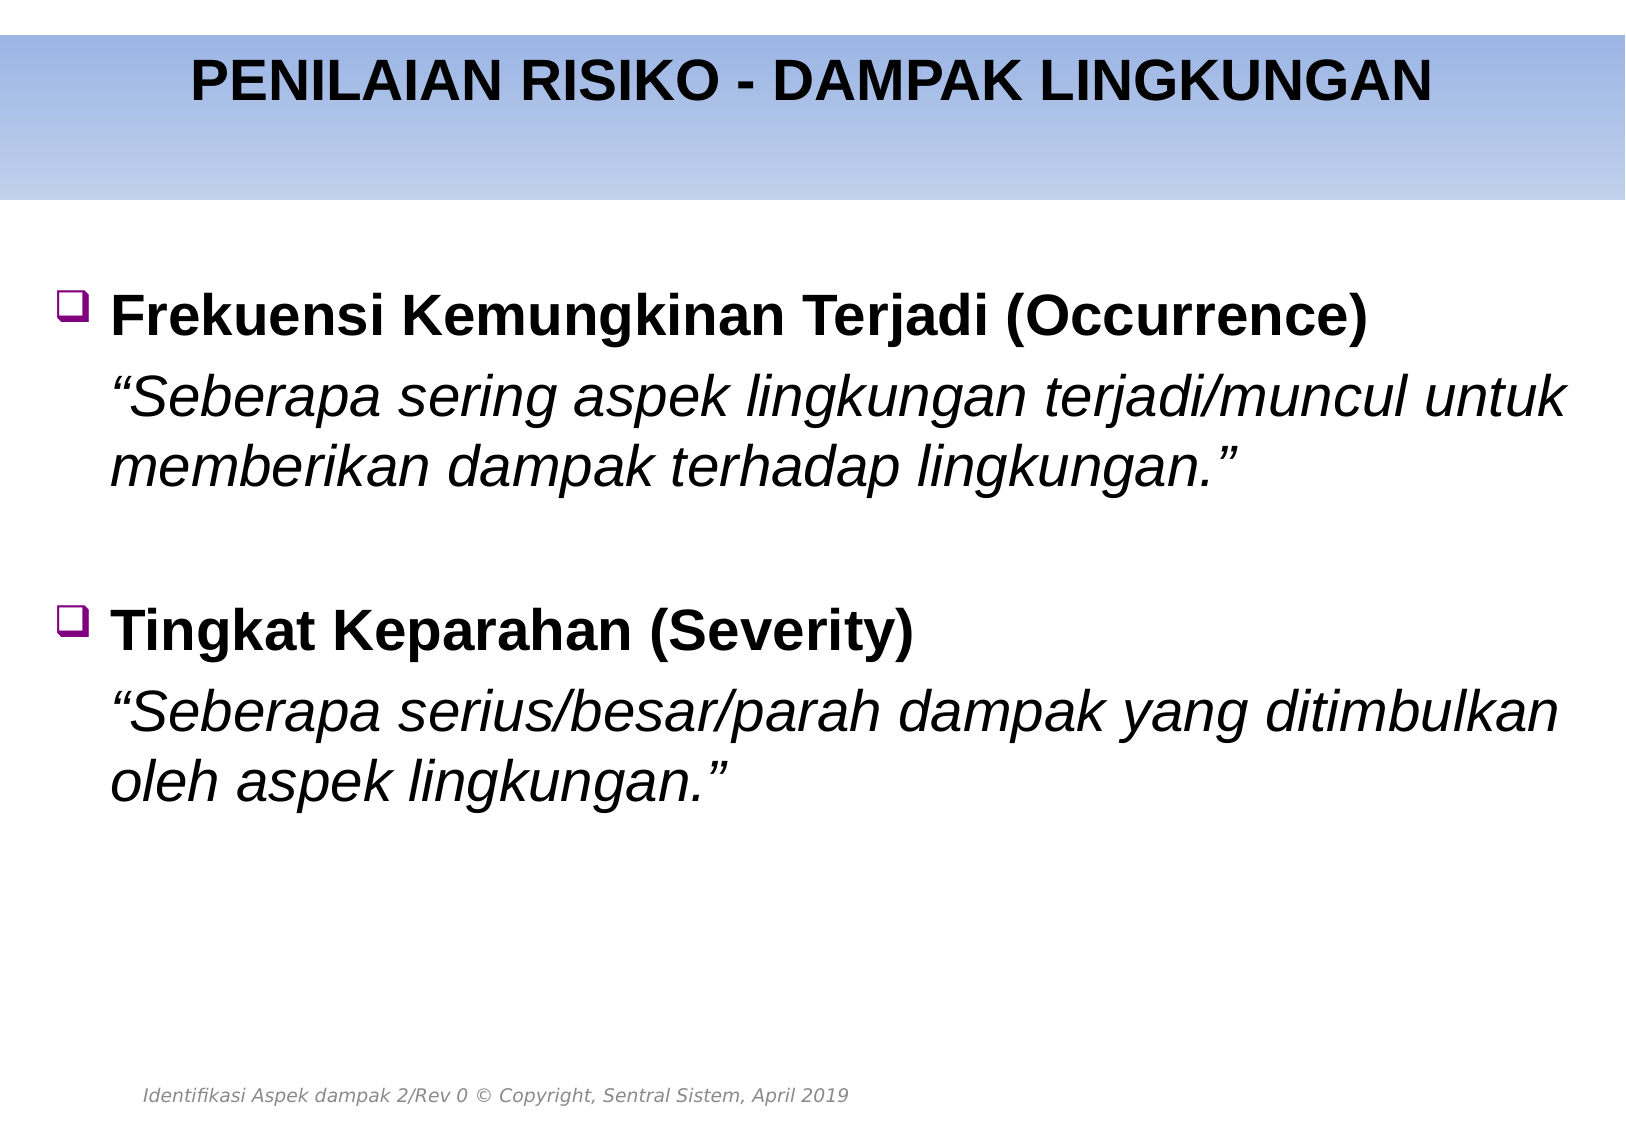

PENILAIAN RISIKO - DAMPAK LINGKUNGAN

Frekuensi Kemungkinan Terjadi (Occurrence)
	“Seberapa sering aspek lingkungan terjadi/muncul untuk memberikan dampak terhadap lingkungan.”

Tingkat Keparahan (Severity)
	“Seberapa serius/besar/parah dampak yang ditimbulkan oleh aspek lingkungan.”

Identifikasi Aspek dampak 2/Rev 0 © Copyright, Sentral Sistem, April 2019